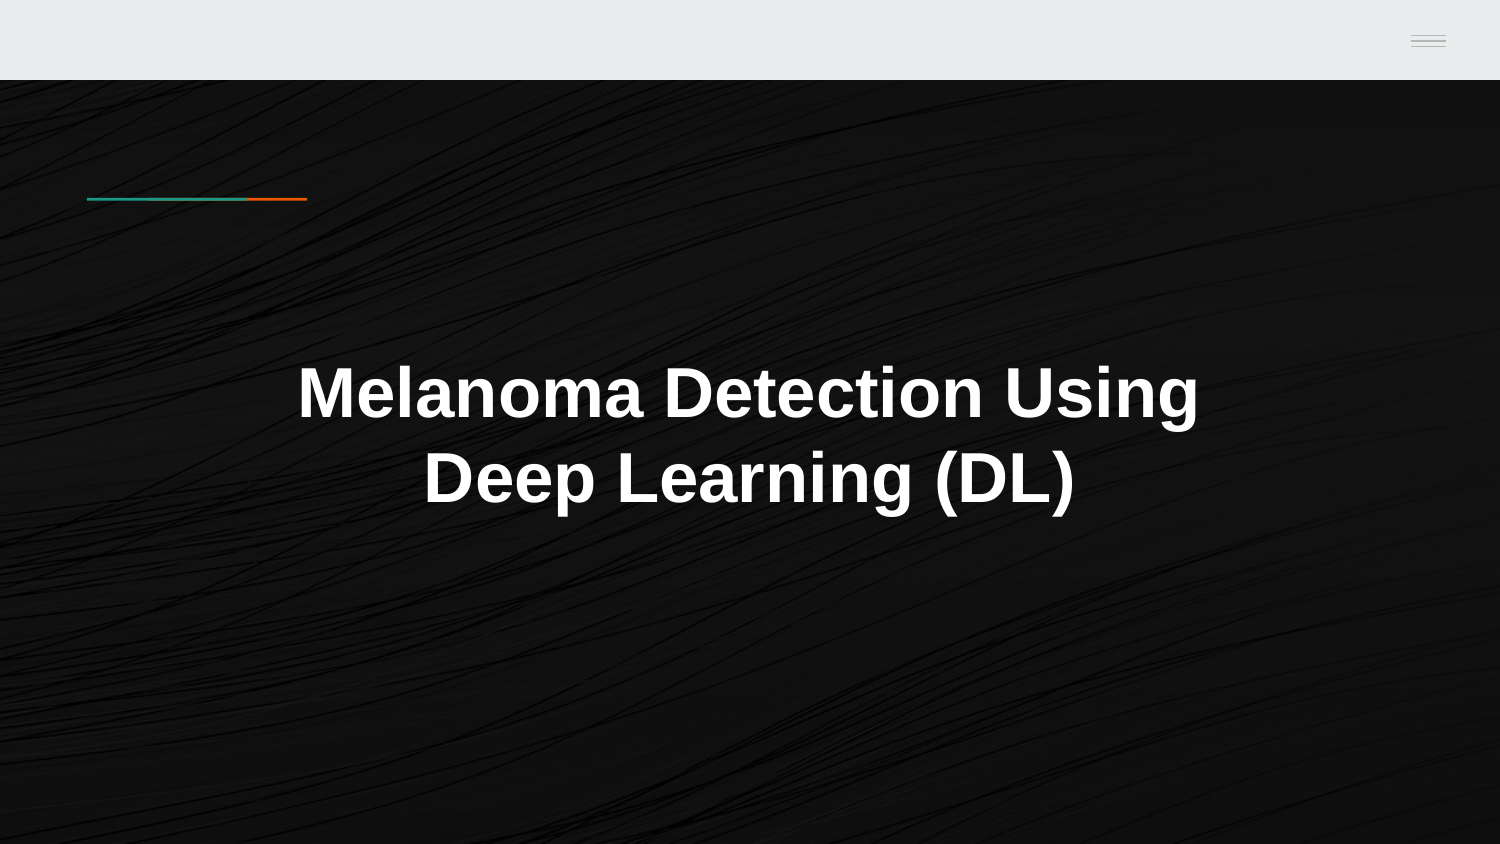

# Melanoma Detection Using Deep Learning (DL)